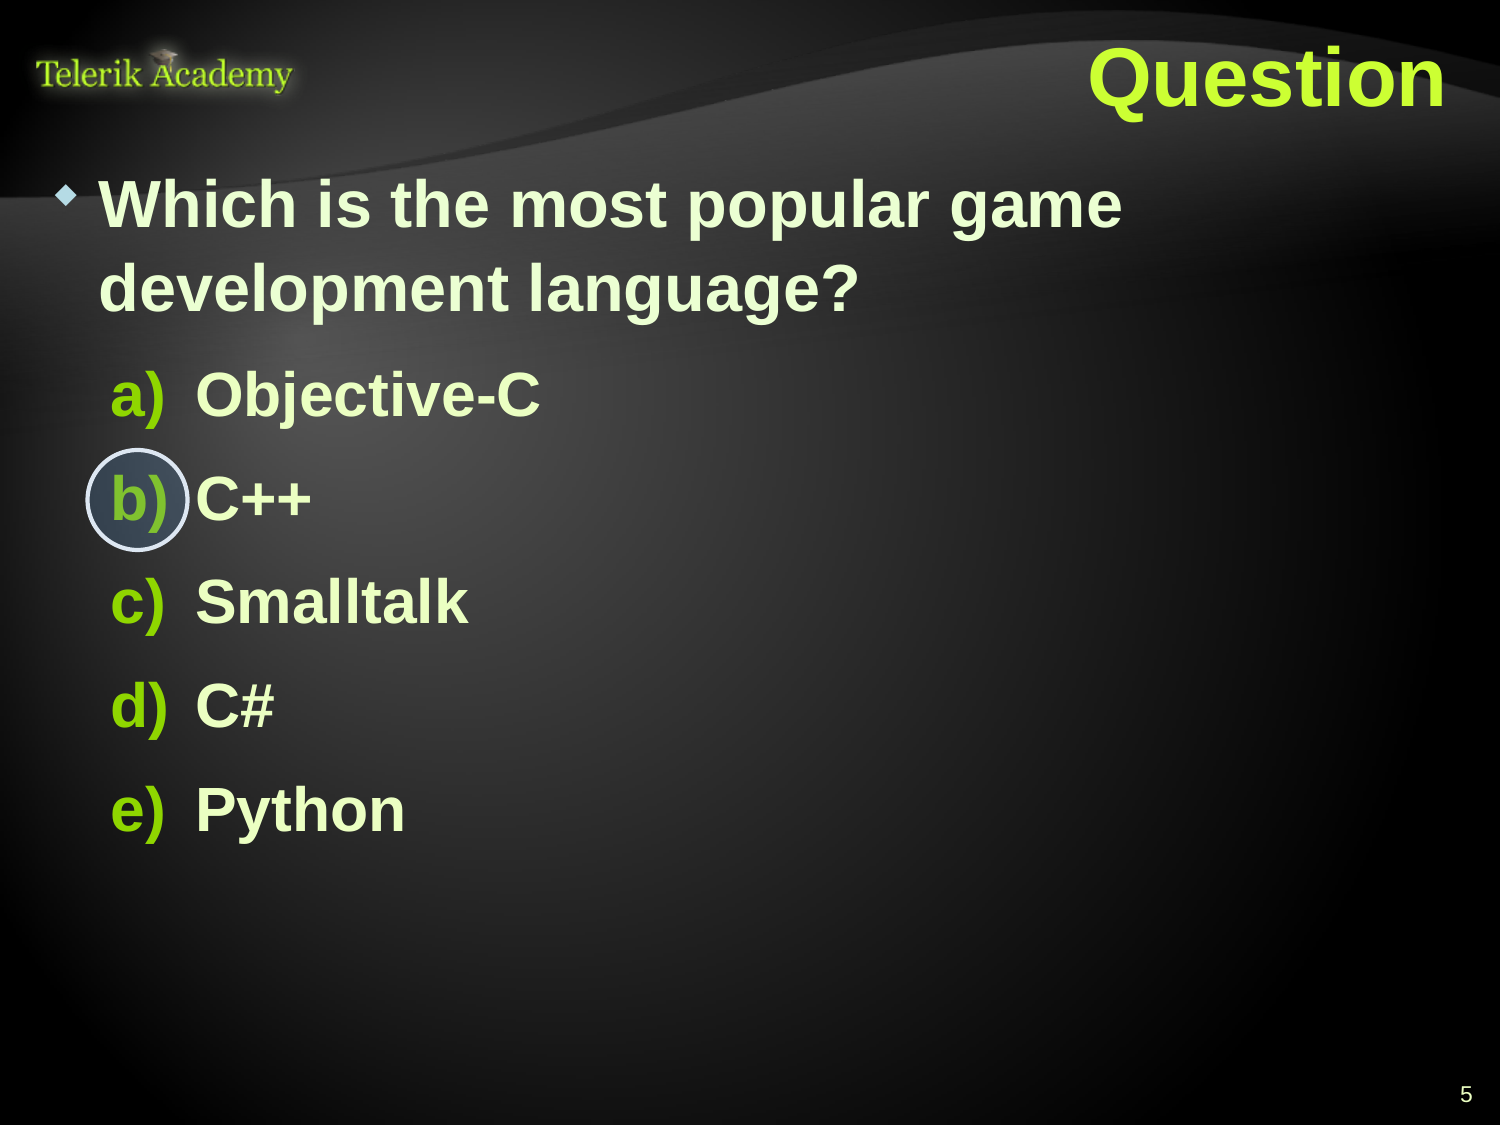

# Question
Which is the most popular game development language?
Objective-C
C++
Smalltalk
C#
Python

5